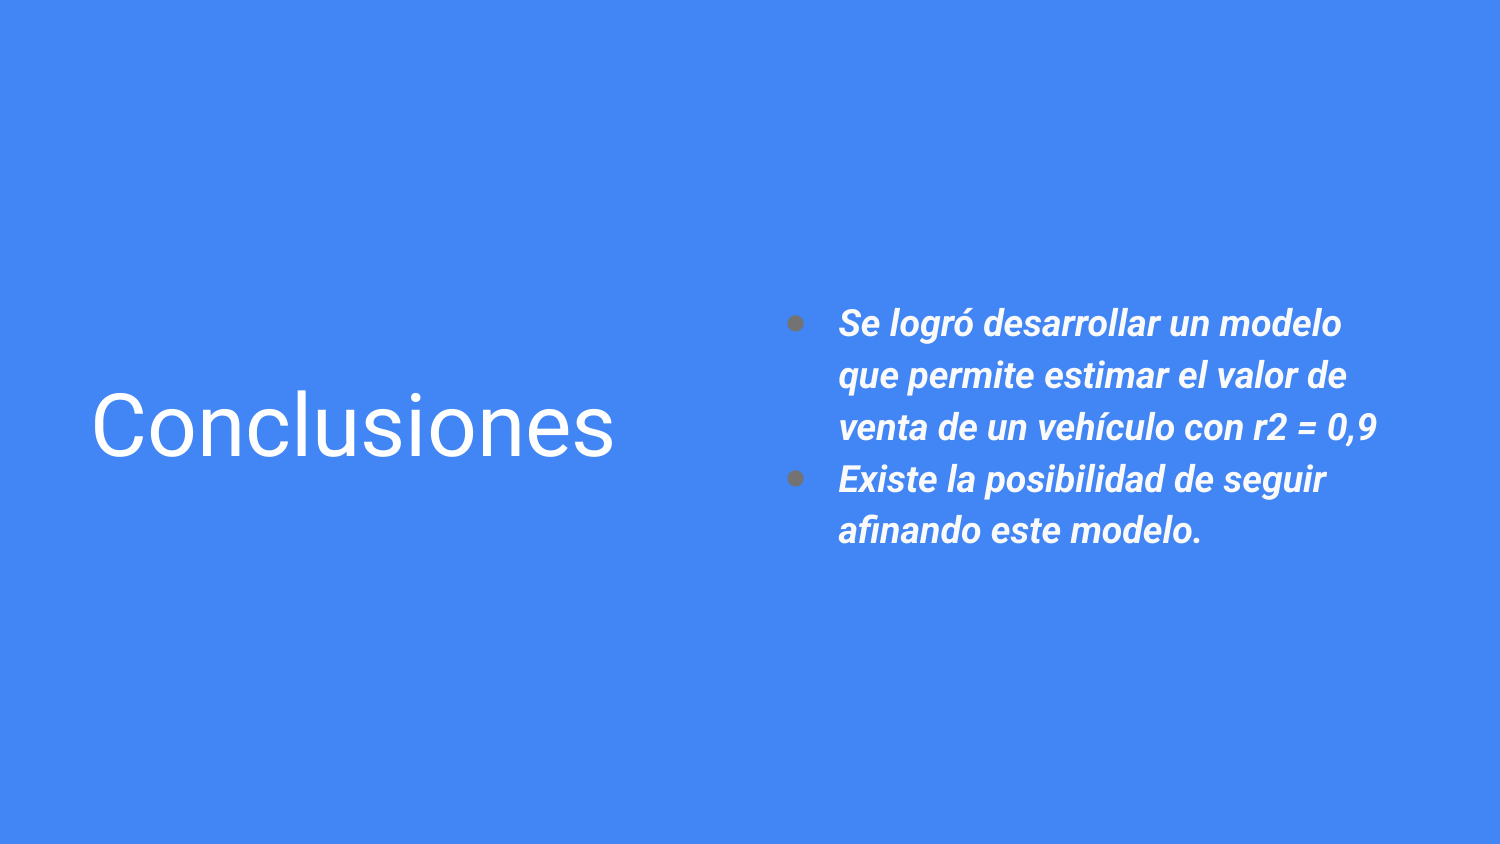

Se logró desarrollar un modelo que permite estimar el valor de venta de un vehículo con r2 = 0,9
Existe la posibilidad de seguir afinando este modelo.
# Conclusiones